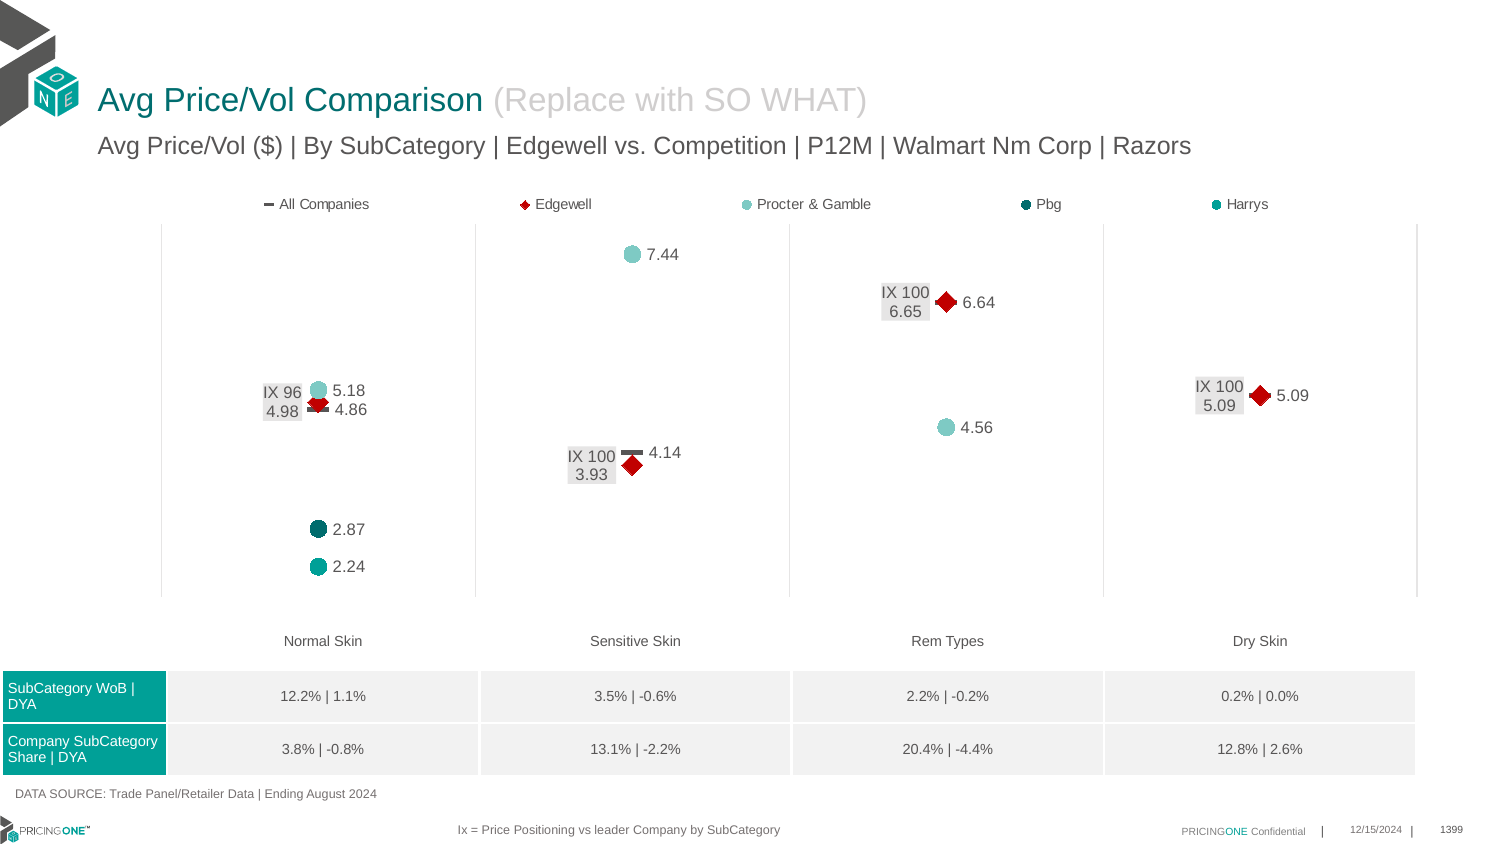

# Avg Price/Vol Comparison (Replace with SO WHAT)
Avg Price/Vol ($) | By SubCategory | Edgewell vs. Competition | P12M | Walmart Nm Corp | Razors

### Chart

| Category | All Companies | Edgewell | Procter & Gamble | Pbg | Harrys |
|---|---|---|---|---|---|
| IX 96 | 4.86 | 4.98 | 5.18 | 2.87 | 2.24 |
| IX 100 | 4.14 | 3.93 | 7.44 | None | None |
| IX 100 | 6.64 | 6.65 | 4.56 | None | None |
| IX 100 | 5.09 | 5.09 | None | None | None |
|  | Normal Skin | Sensitive Skin | Rem Types | Dry Skin |
| --- | --- | --- | --- | --- |
| SubCategory WoB | DYA | 12.2% | 1.1% | 3.5% | -0.6% | 2.2% | -0.2% | 0.2% | 0.0% |
| Company SubCategory Share | DYA | 3.8% | -0.8% | 13.1% | -2.2% | 20.4% | -4.4% | 12.8% | 2.6% |
DATA SOURCE: Trade Panel/Retailer Data | Ending August 2024
Ix = Price Positioning vs leader Company by SubCategory
12/15/2024
1399